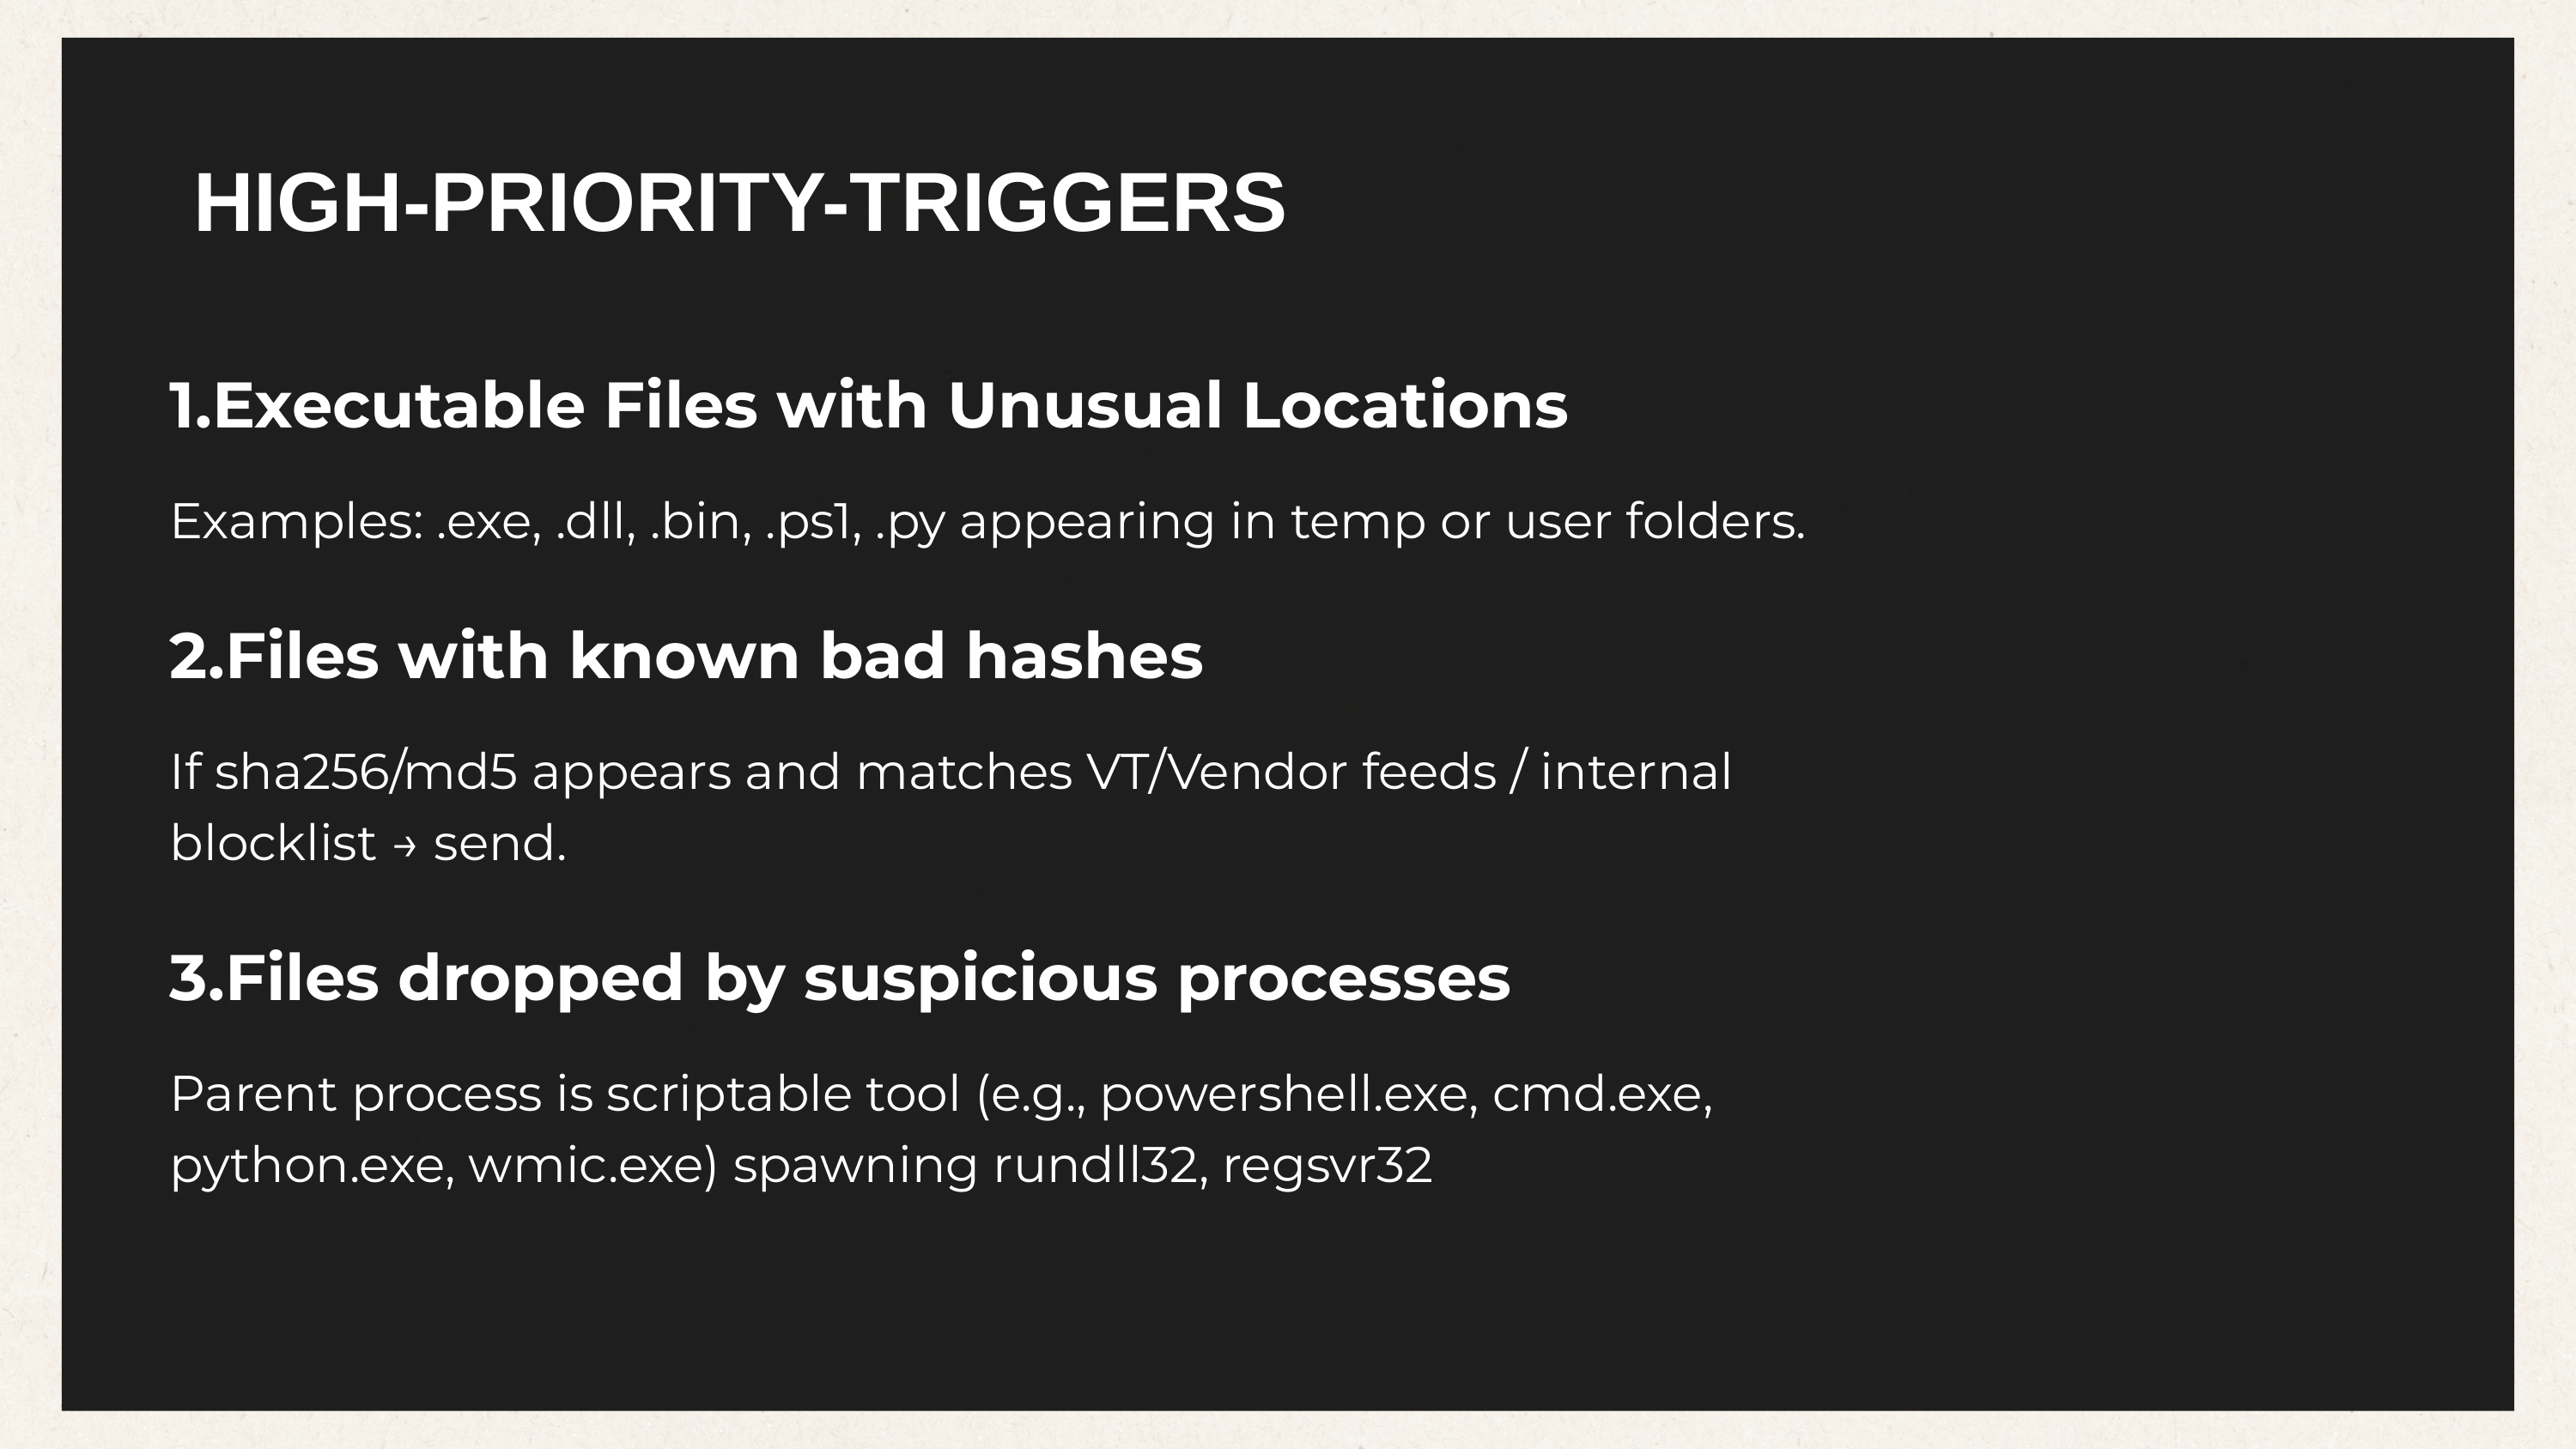

19/10
HIGH‑PRIORITY-TRIGGERS
Executable Files with Unusual Locations

Examples: .exe, .dll, .bin, .ps1, .py appearing in temp or user folders.

Files with known bad hashes

If sha256/md5 appears and matches VT/Vendor feeds / internal

blocklist → send.

3.Files dropped by suspicious processes

Parent process is scriptable tool (e.g., powershell.exe, cmd.exe,

python.exe, wmic.exe) spawning rundll32, regsvr32